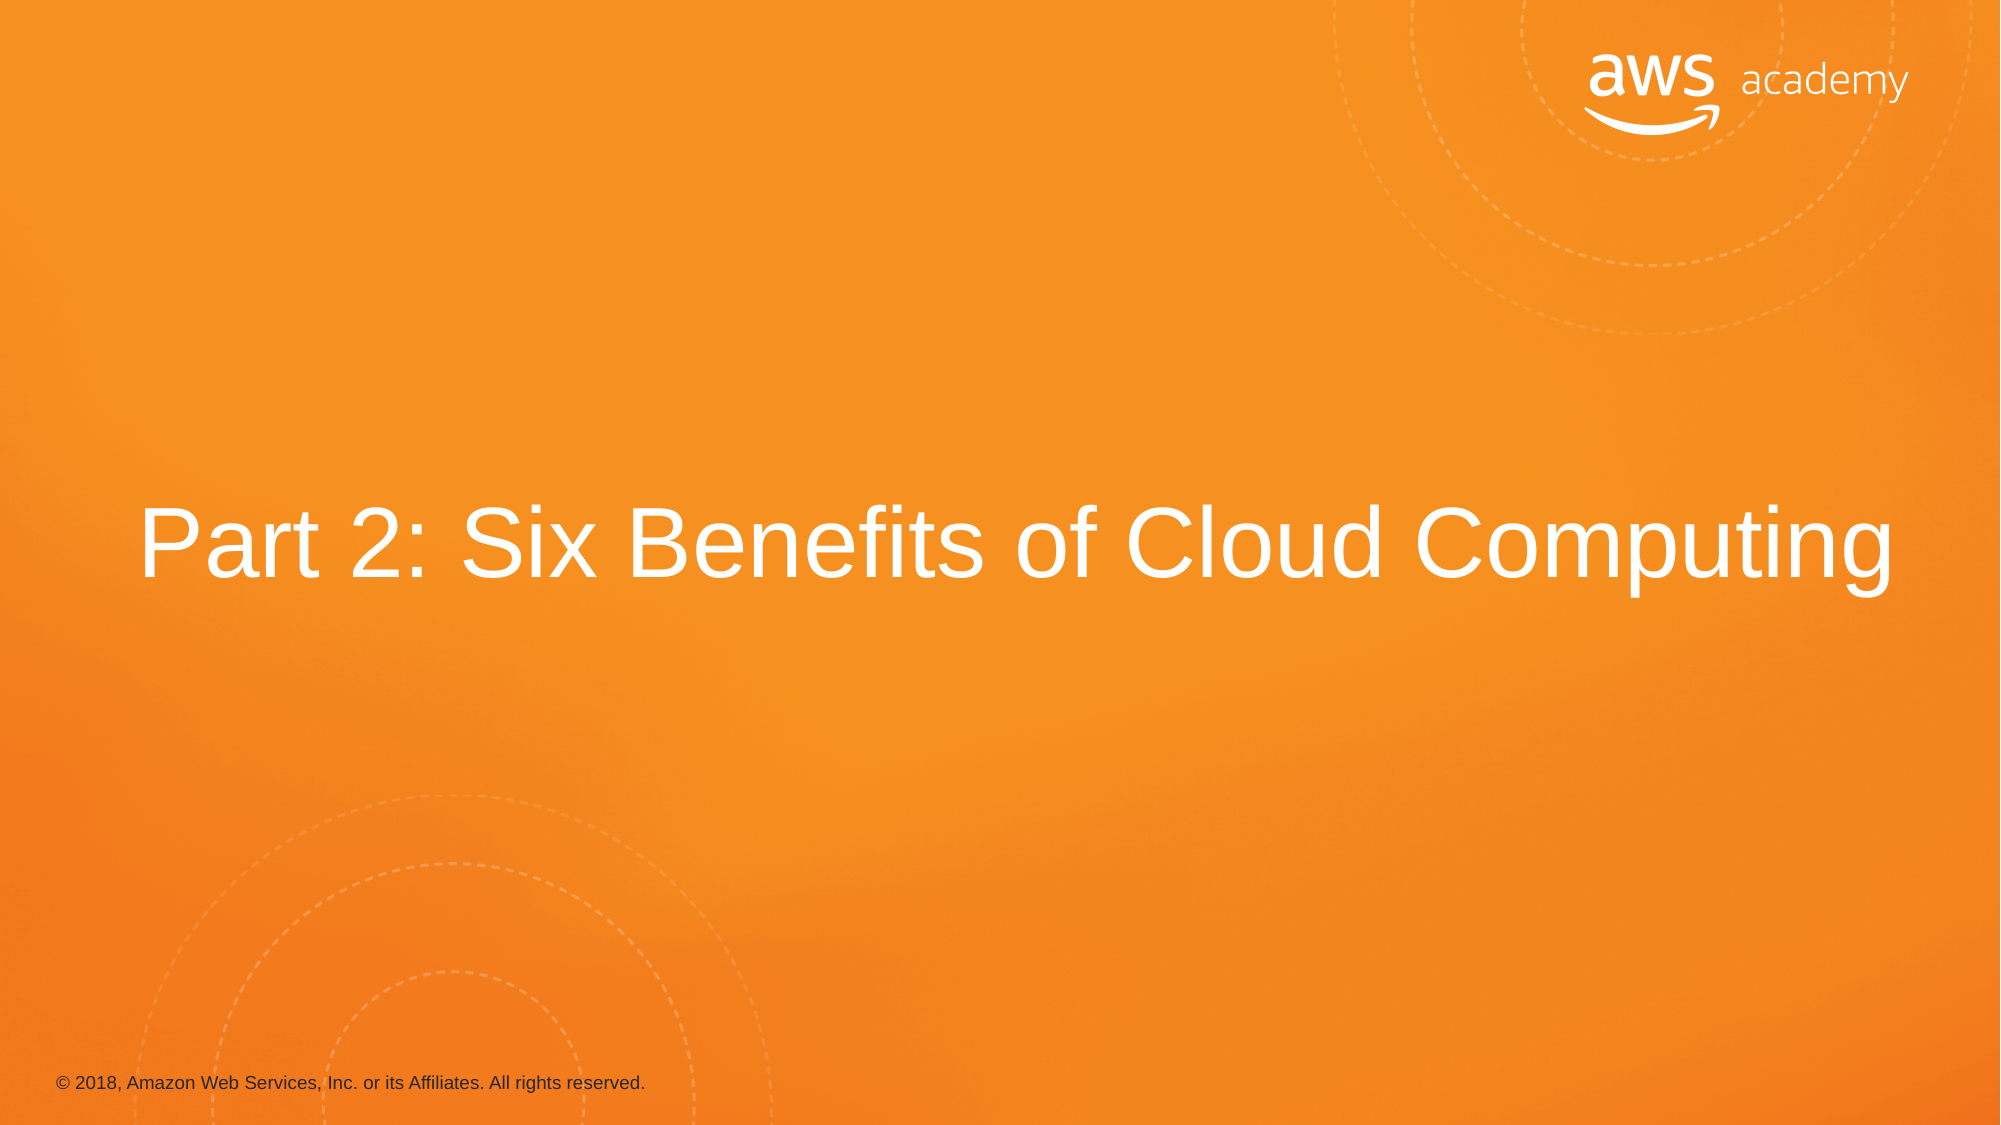

# Part 2: Six Benefits of Cloud Computing